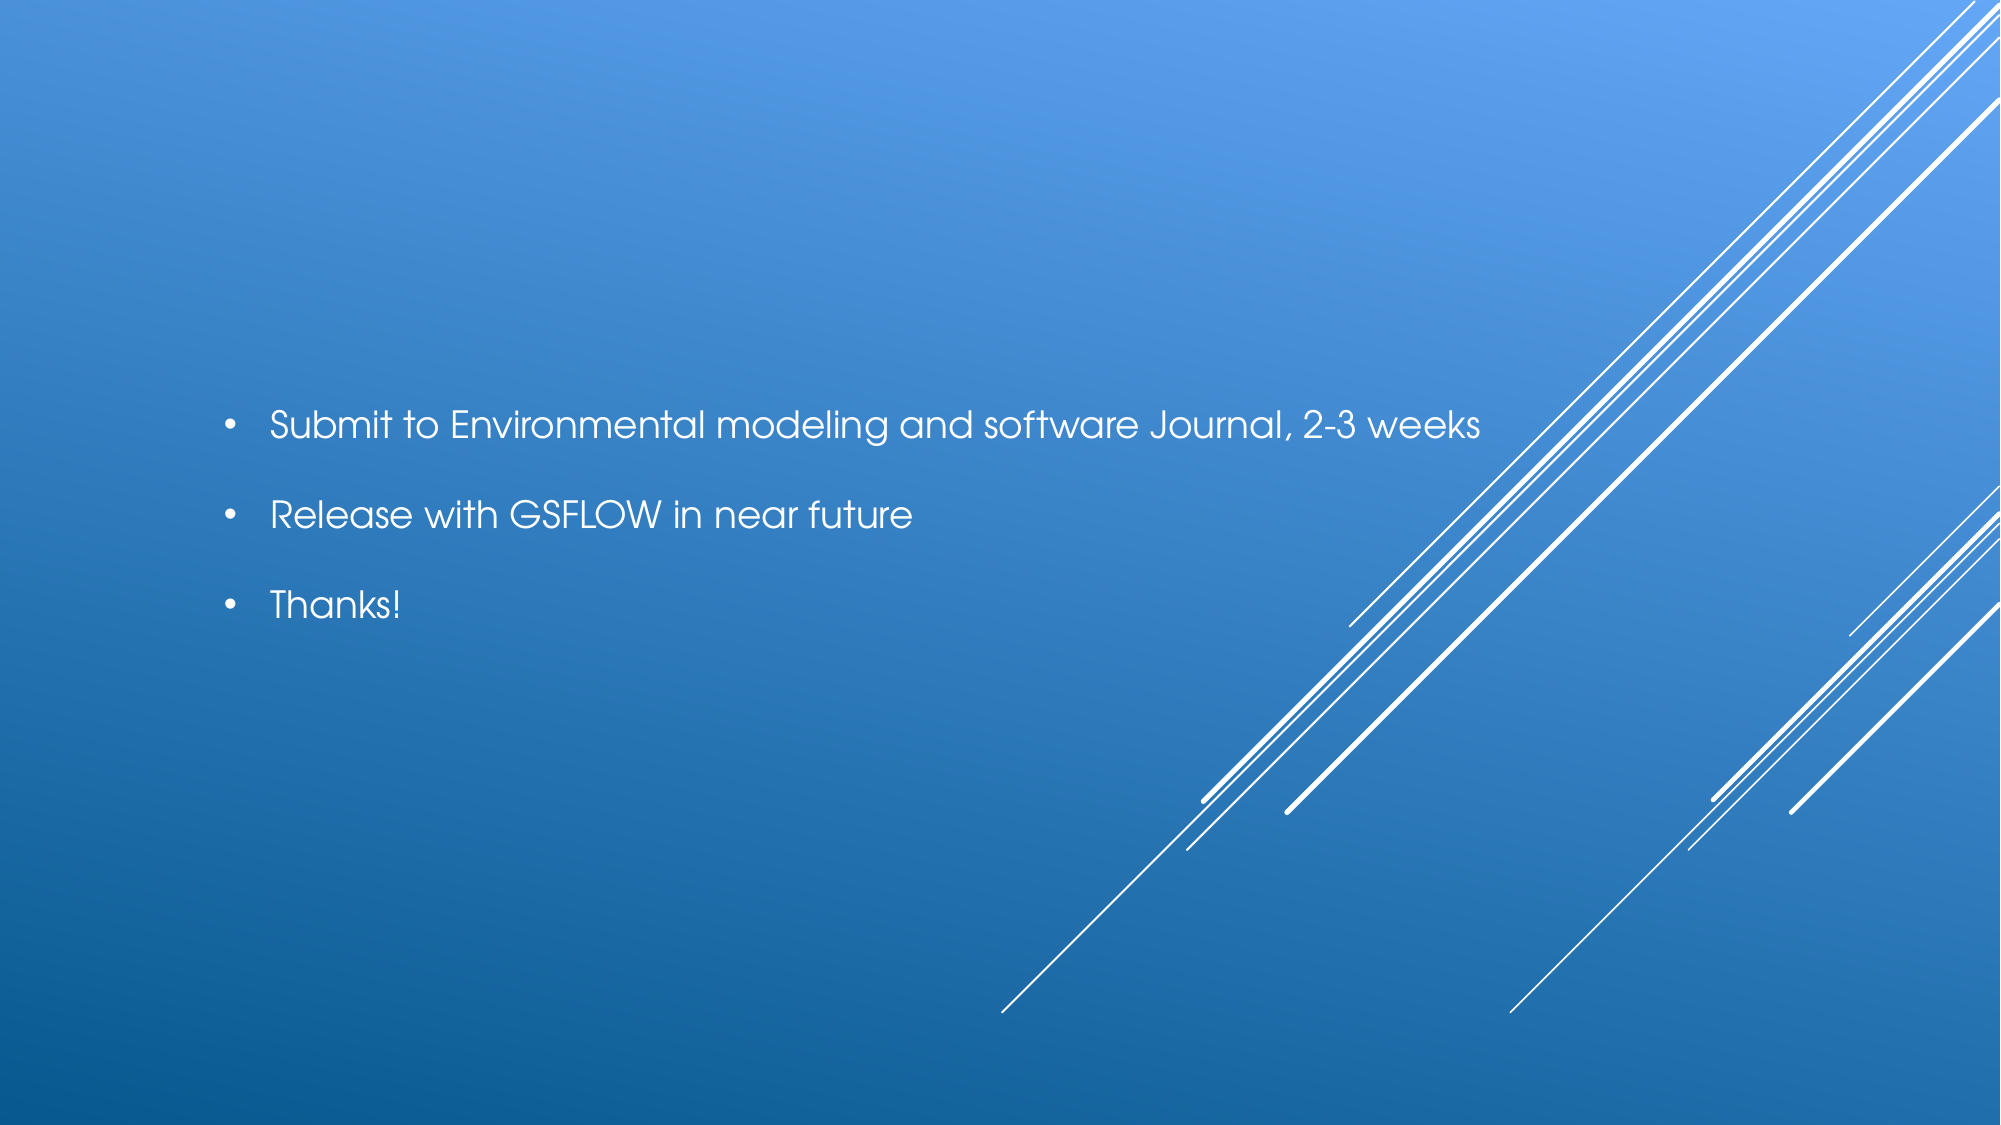

Submit to Environmental modeling and software Journal, 2-3 weeks

Release with GSFLOW in near future

Thanks!